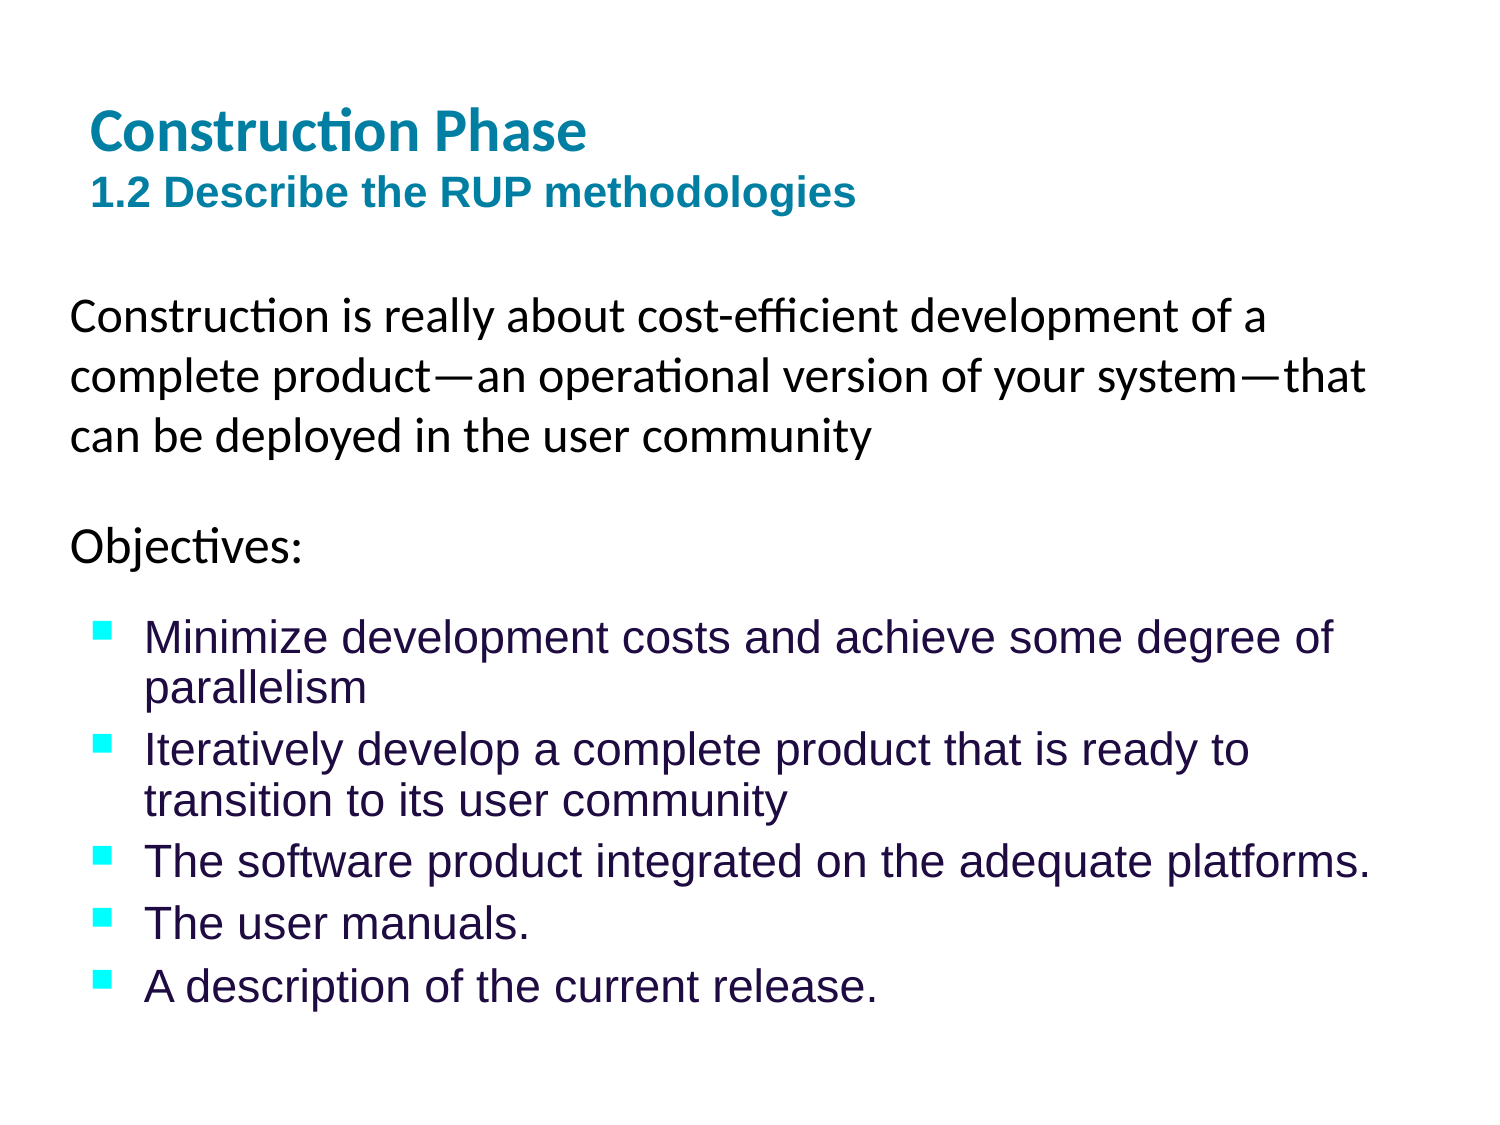

# Construction Phase 1.2 Describe the RUP methodologies
Construction is really about cost-efficient development of a complete product—an operational version of your system—that can be deployed in the user community
Objectives:
Minimize development costs and achieve some degree of parallelism
Iteratively develop a complete product that is ready to transition to its user community
The software product integrated on the adequate platforms.
The user manuals.
A description of the current release.